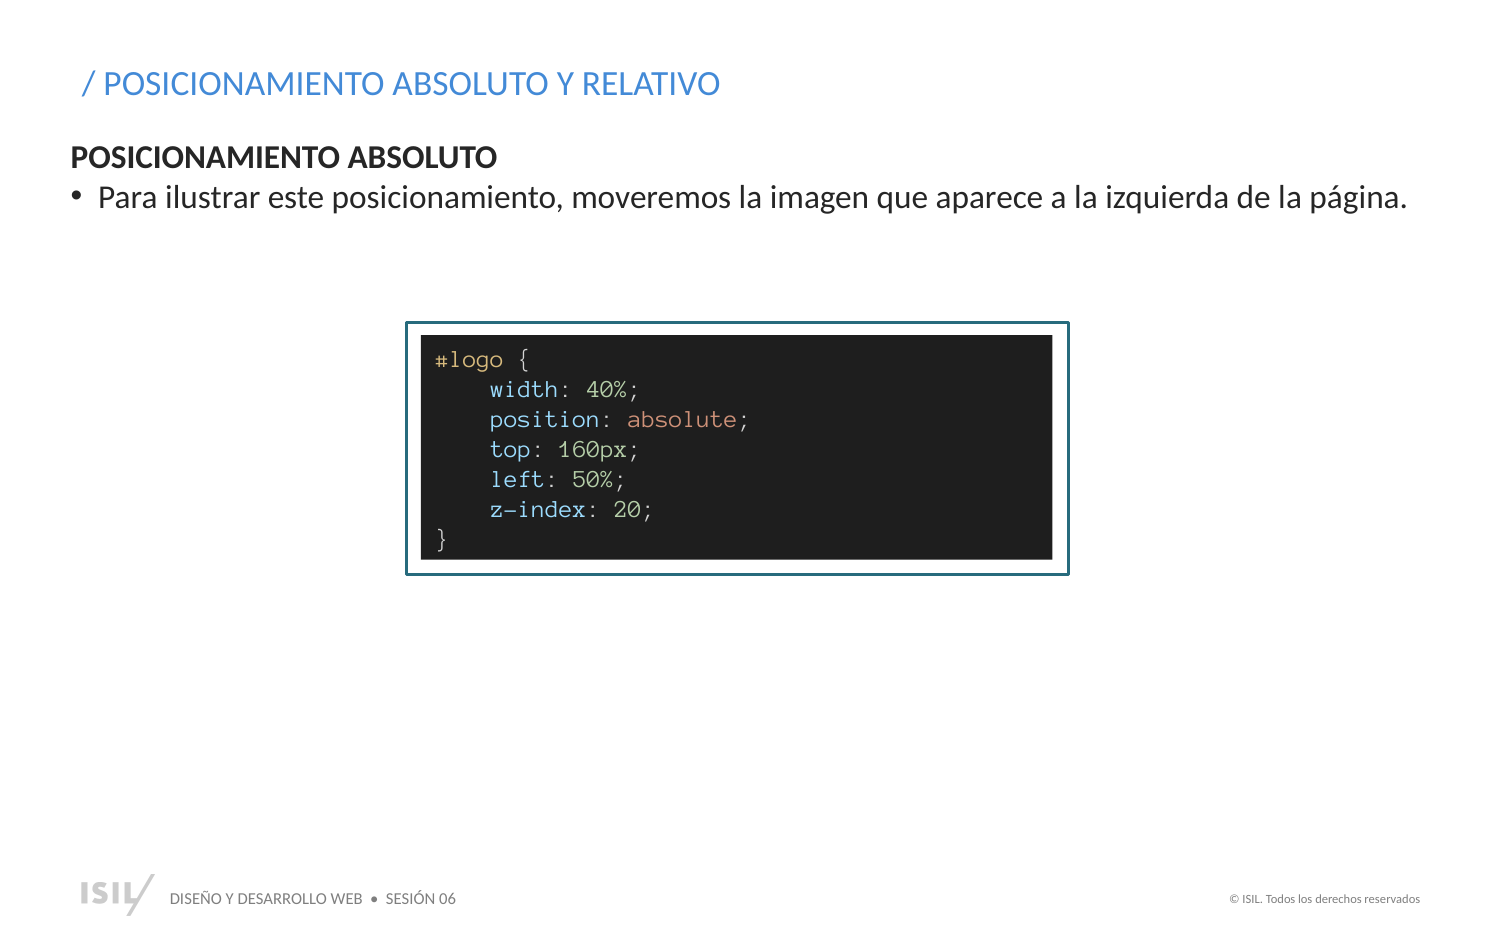

/ POSICIONAMIENTO ABSOLUTO Y RELATIVO
POSICIONAMIENTO ABSOLUTO
Para ilustrar este posicionamiento, moveremos la imagen que aparece a la izquierda de la página.

#logo {
    width: 40%;
    position: absolute;
    top: 160px;
    left: 50%;
    z-index: 20;
}